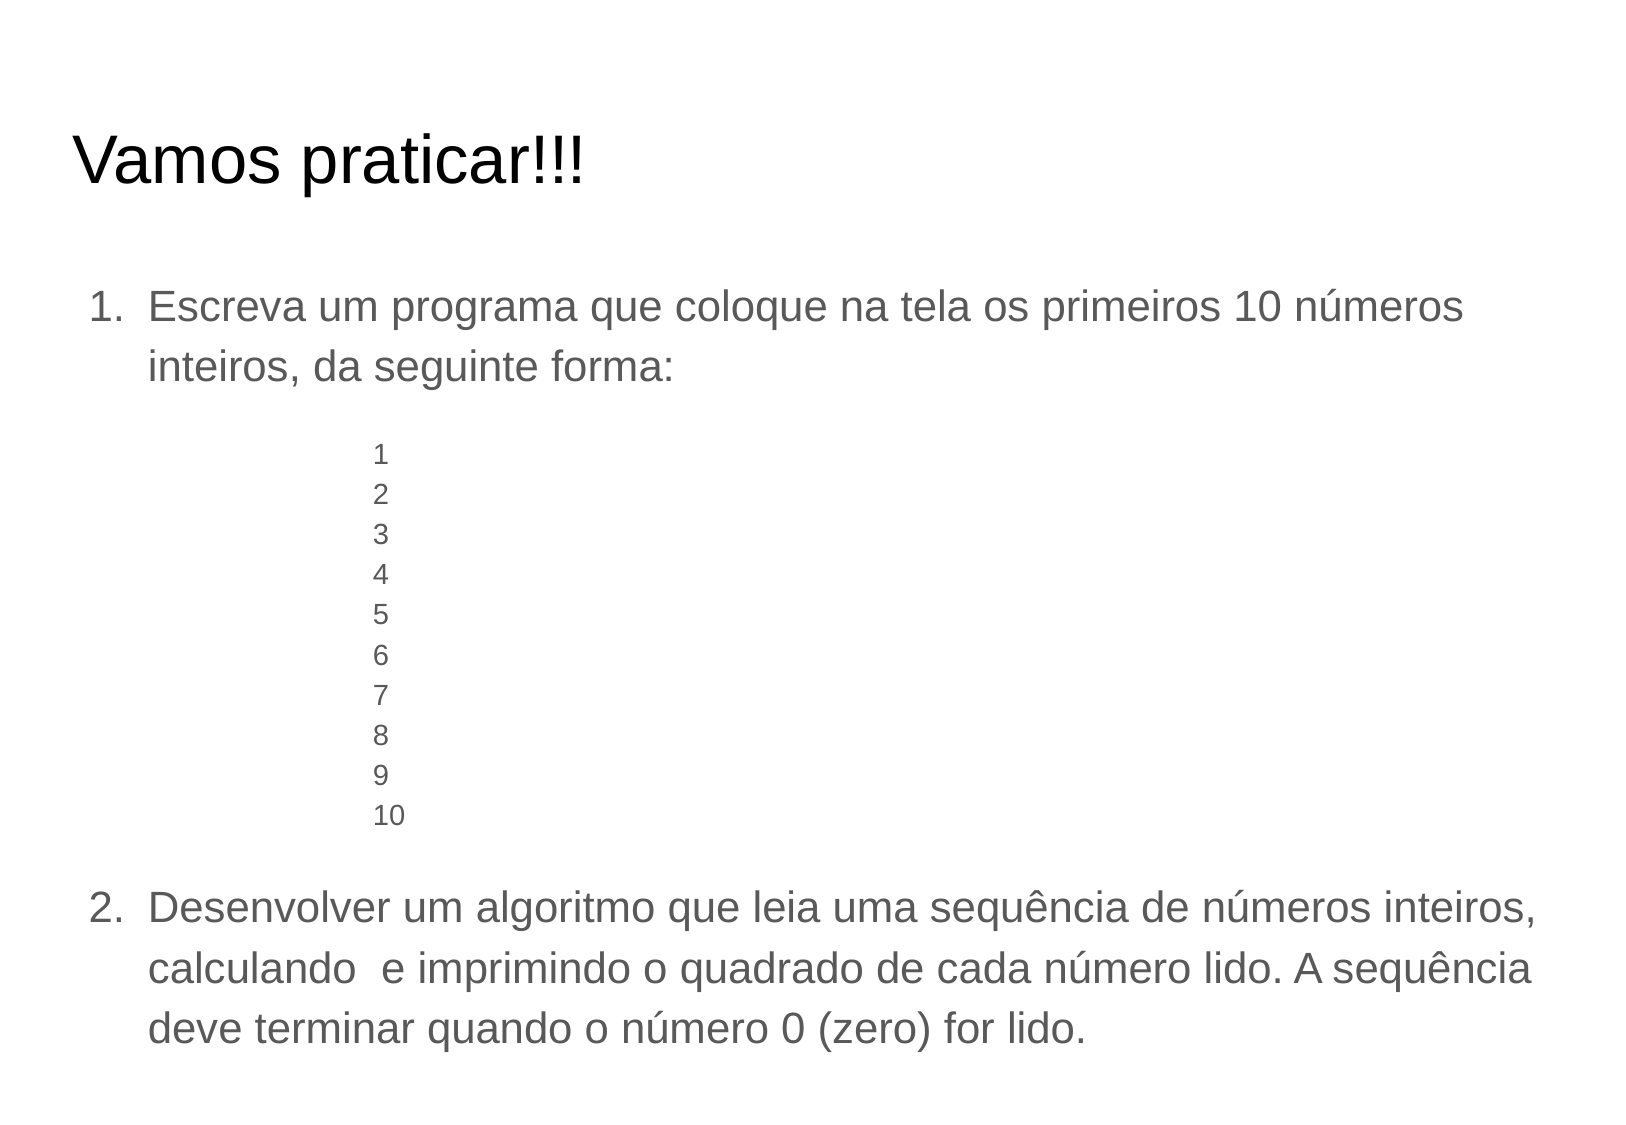

# Vamos praticar!!!
Escreva um programa que coloque na tela os primeiros 10 números inteiros, da seguinte forma:
1
2
3
4
5
6
7
8
9
10
Desenvolver um algoritmo que leia uma sequência de números inteiros, calculando  e imprimindo o quadrado de cada número lido. A sequência deve terminar quando o número 0 (zero) for lido.